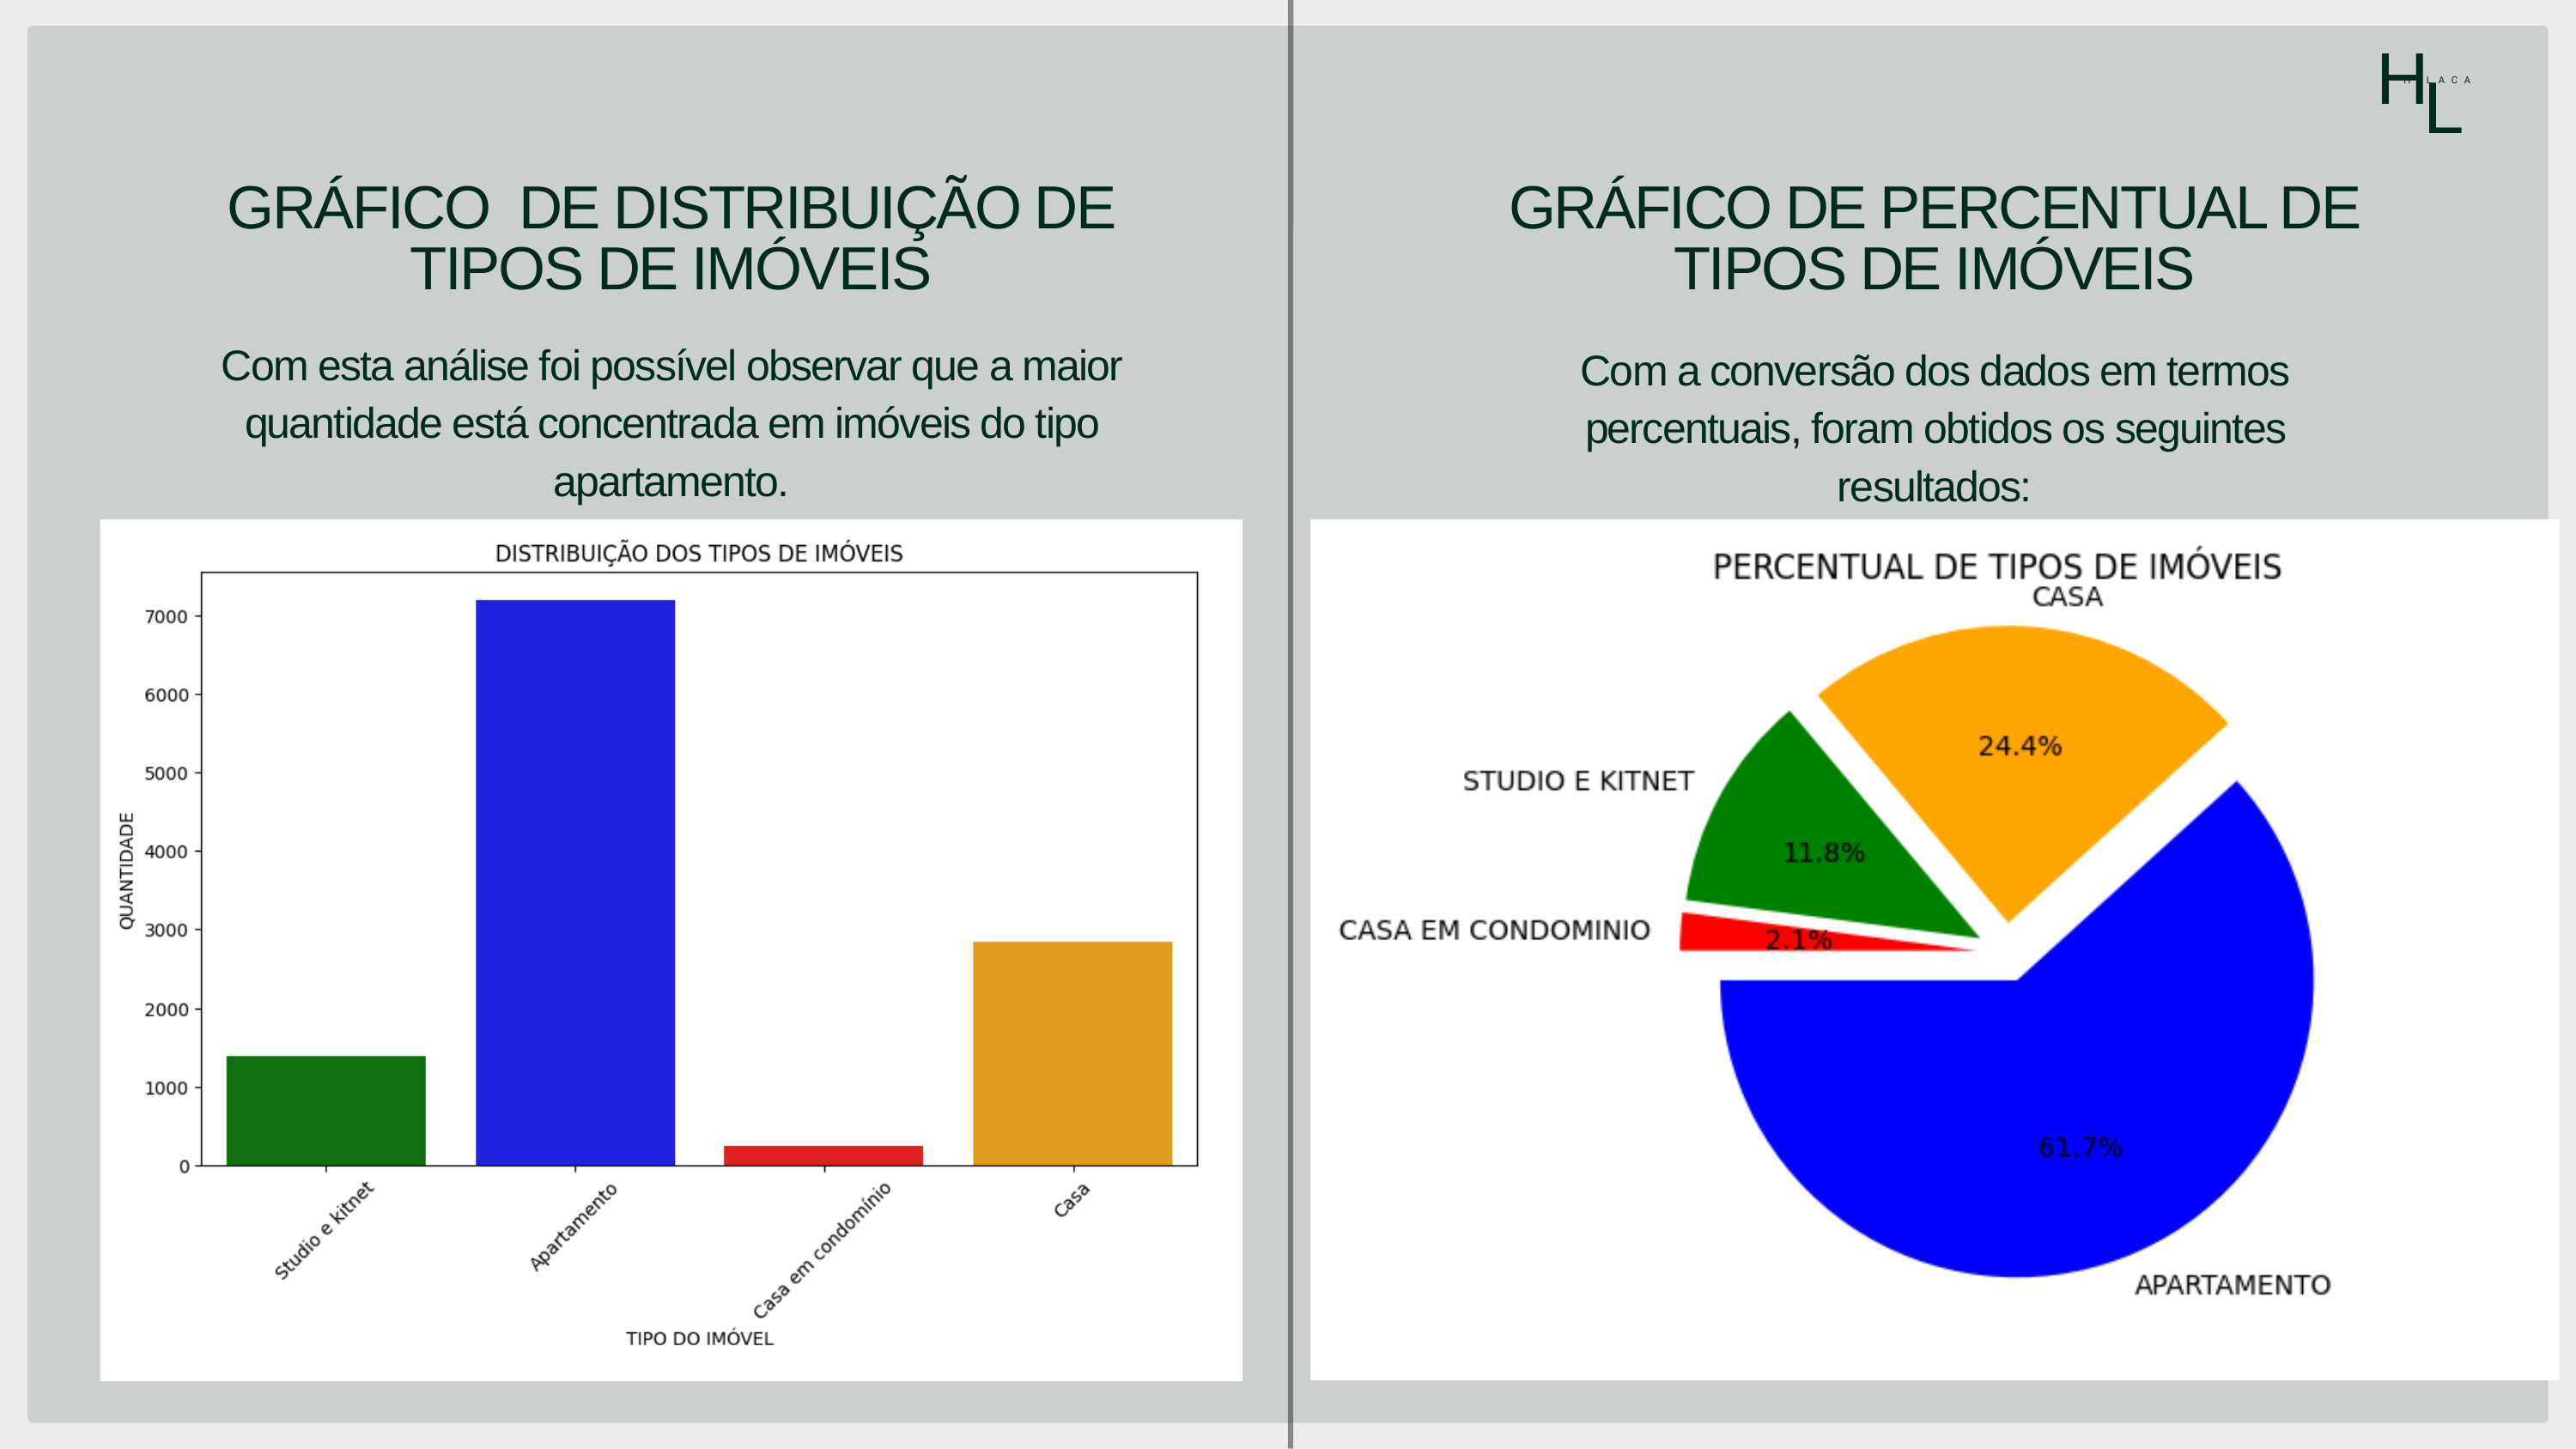

H
L
HILACA
GRÁFICO  DE DISTRIBUIÇÃO DE TIPOS DE IMÓVEIS
Com esta análise foi possível observar que a maior quantidade está concentrada em imóveis do tipo apartamento.

GRÁFICO DE PERCENTUAL DE TIPOS DE IMÓVEIS
Com a conversão dos dados em termos percentuais, foram obtidos os seguintes resultados: